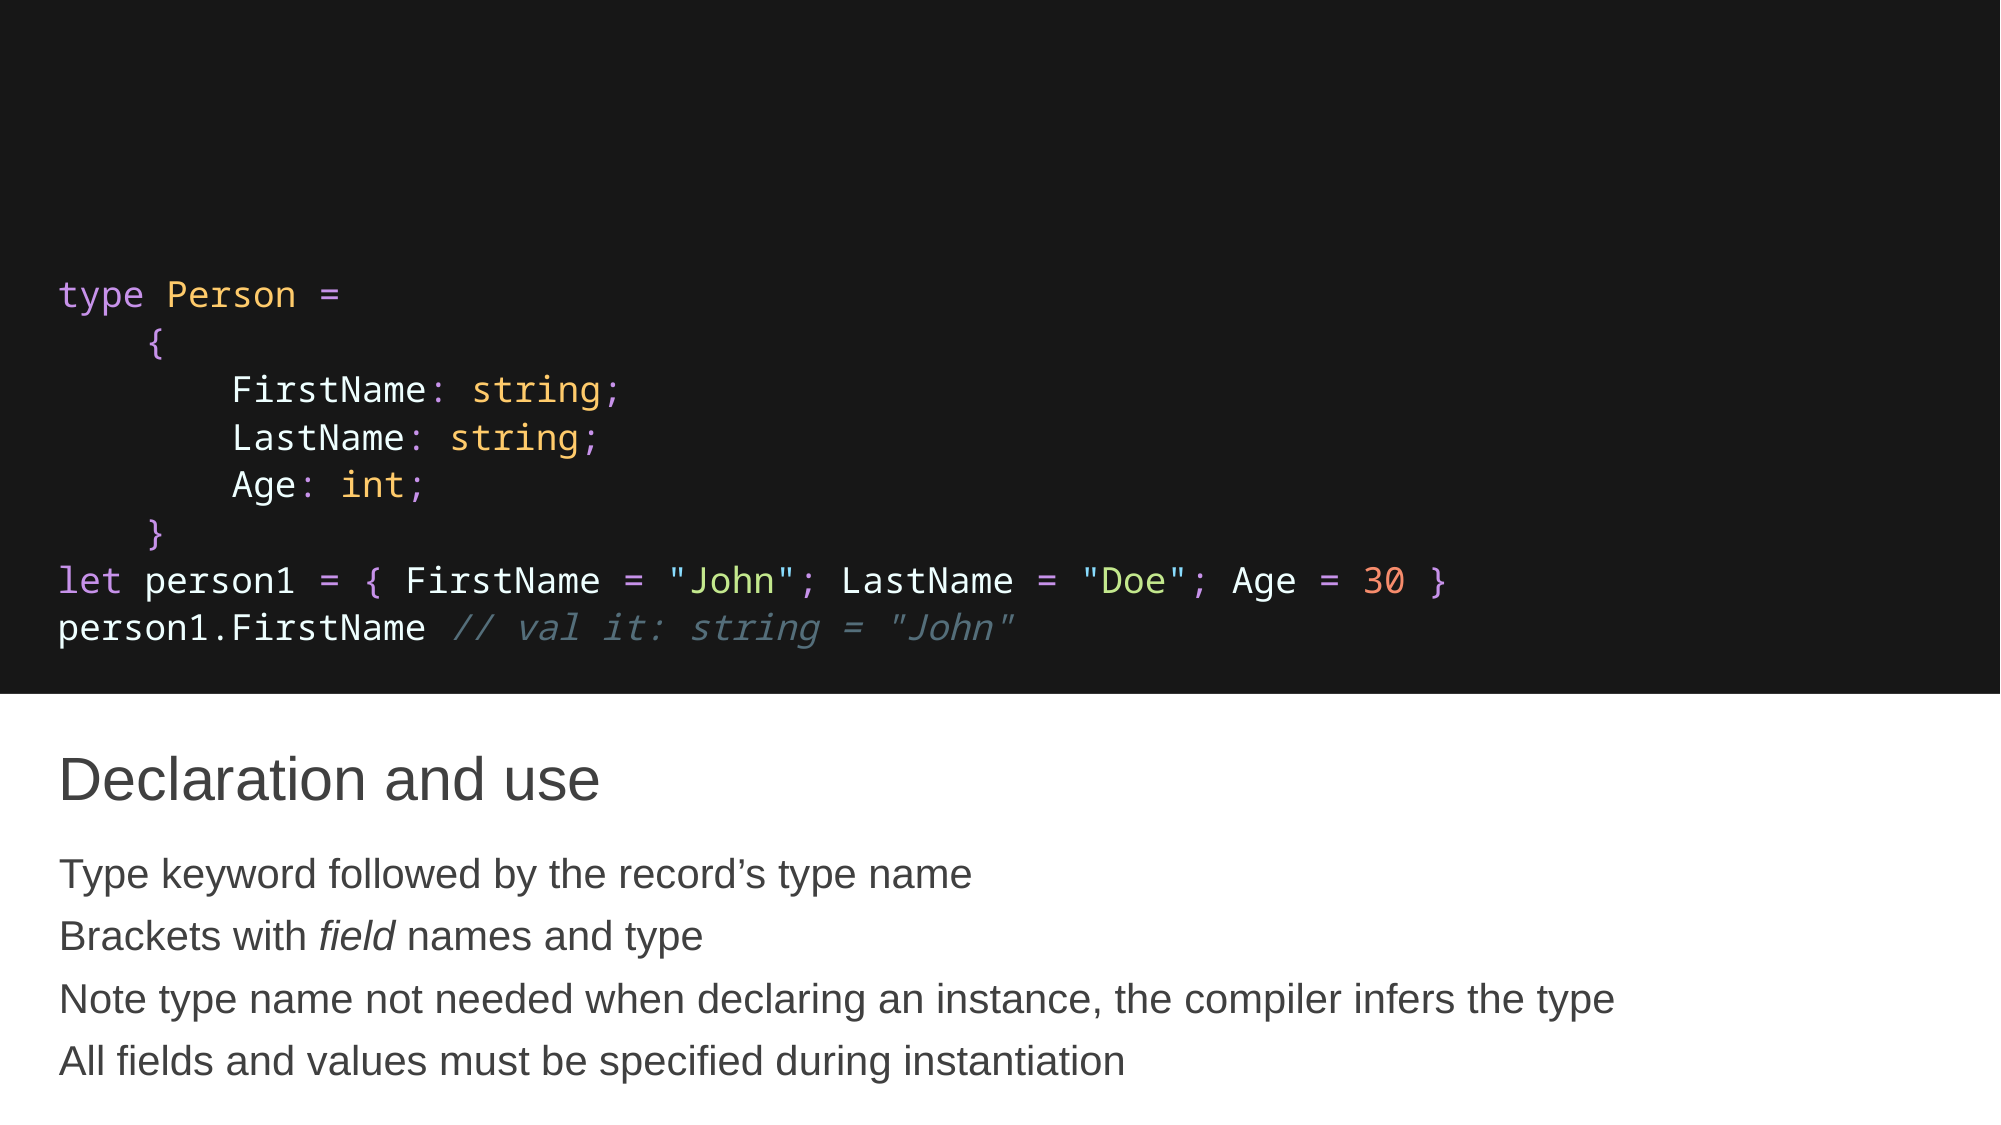

type Person =
    {
        FirstName: string;
        LastName: string;
        Age: int;
    }
let person1 = { FirstName = "John"; LastName = "Doe"; Age = 30 }
person1.FirstName // val it: string = "John"
# Declaration and use
Type keyword followed by the record’s type name
Brackets with field names and type
Note type name not needed when declaring an instance, the compiler infers the type
All fields and values must be specified during instantiation